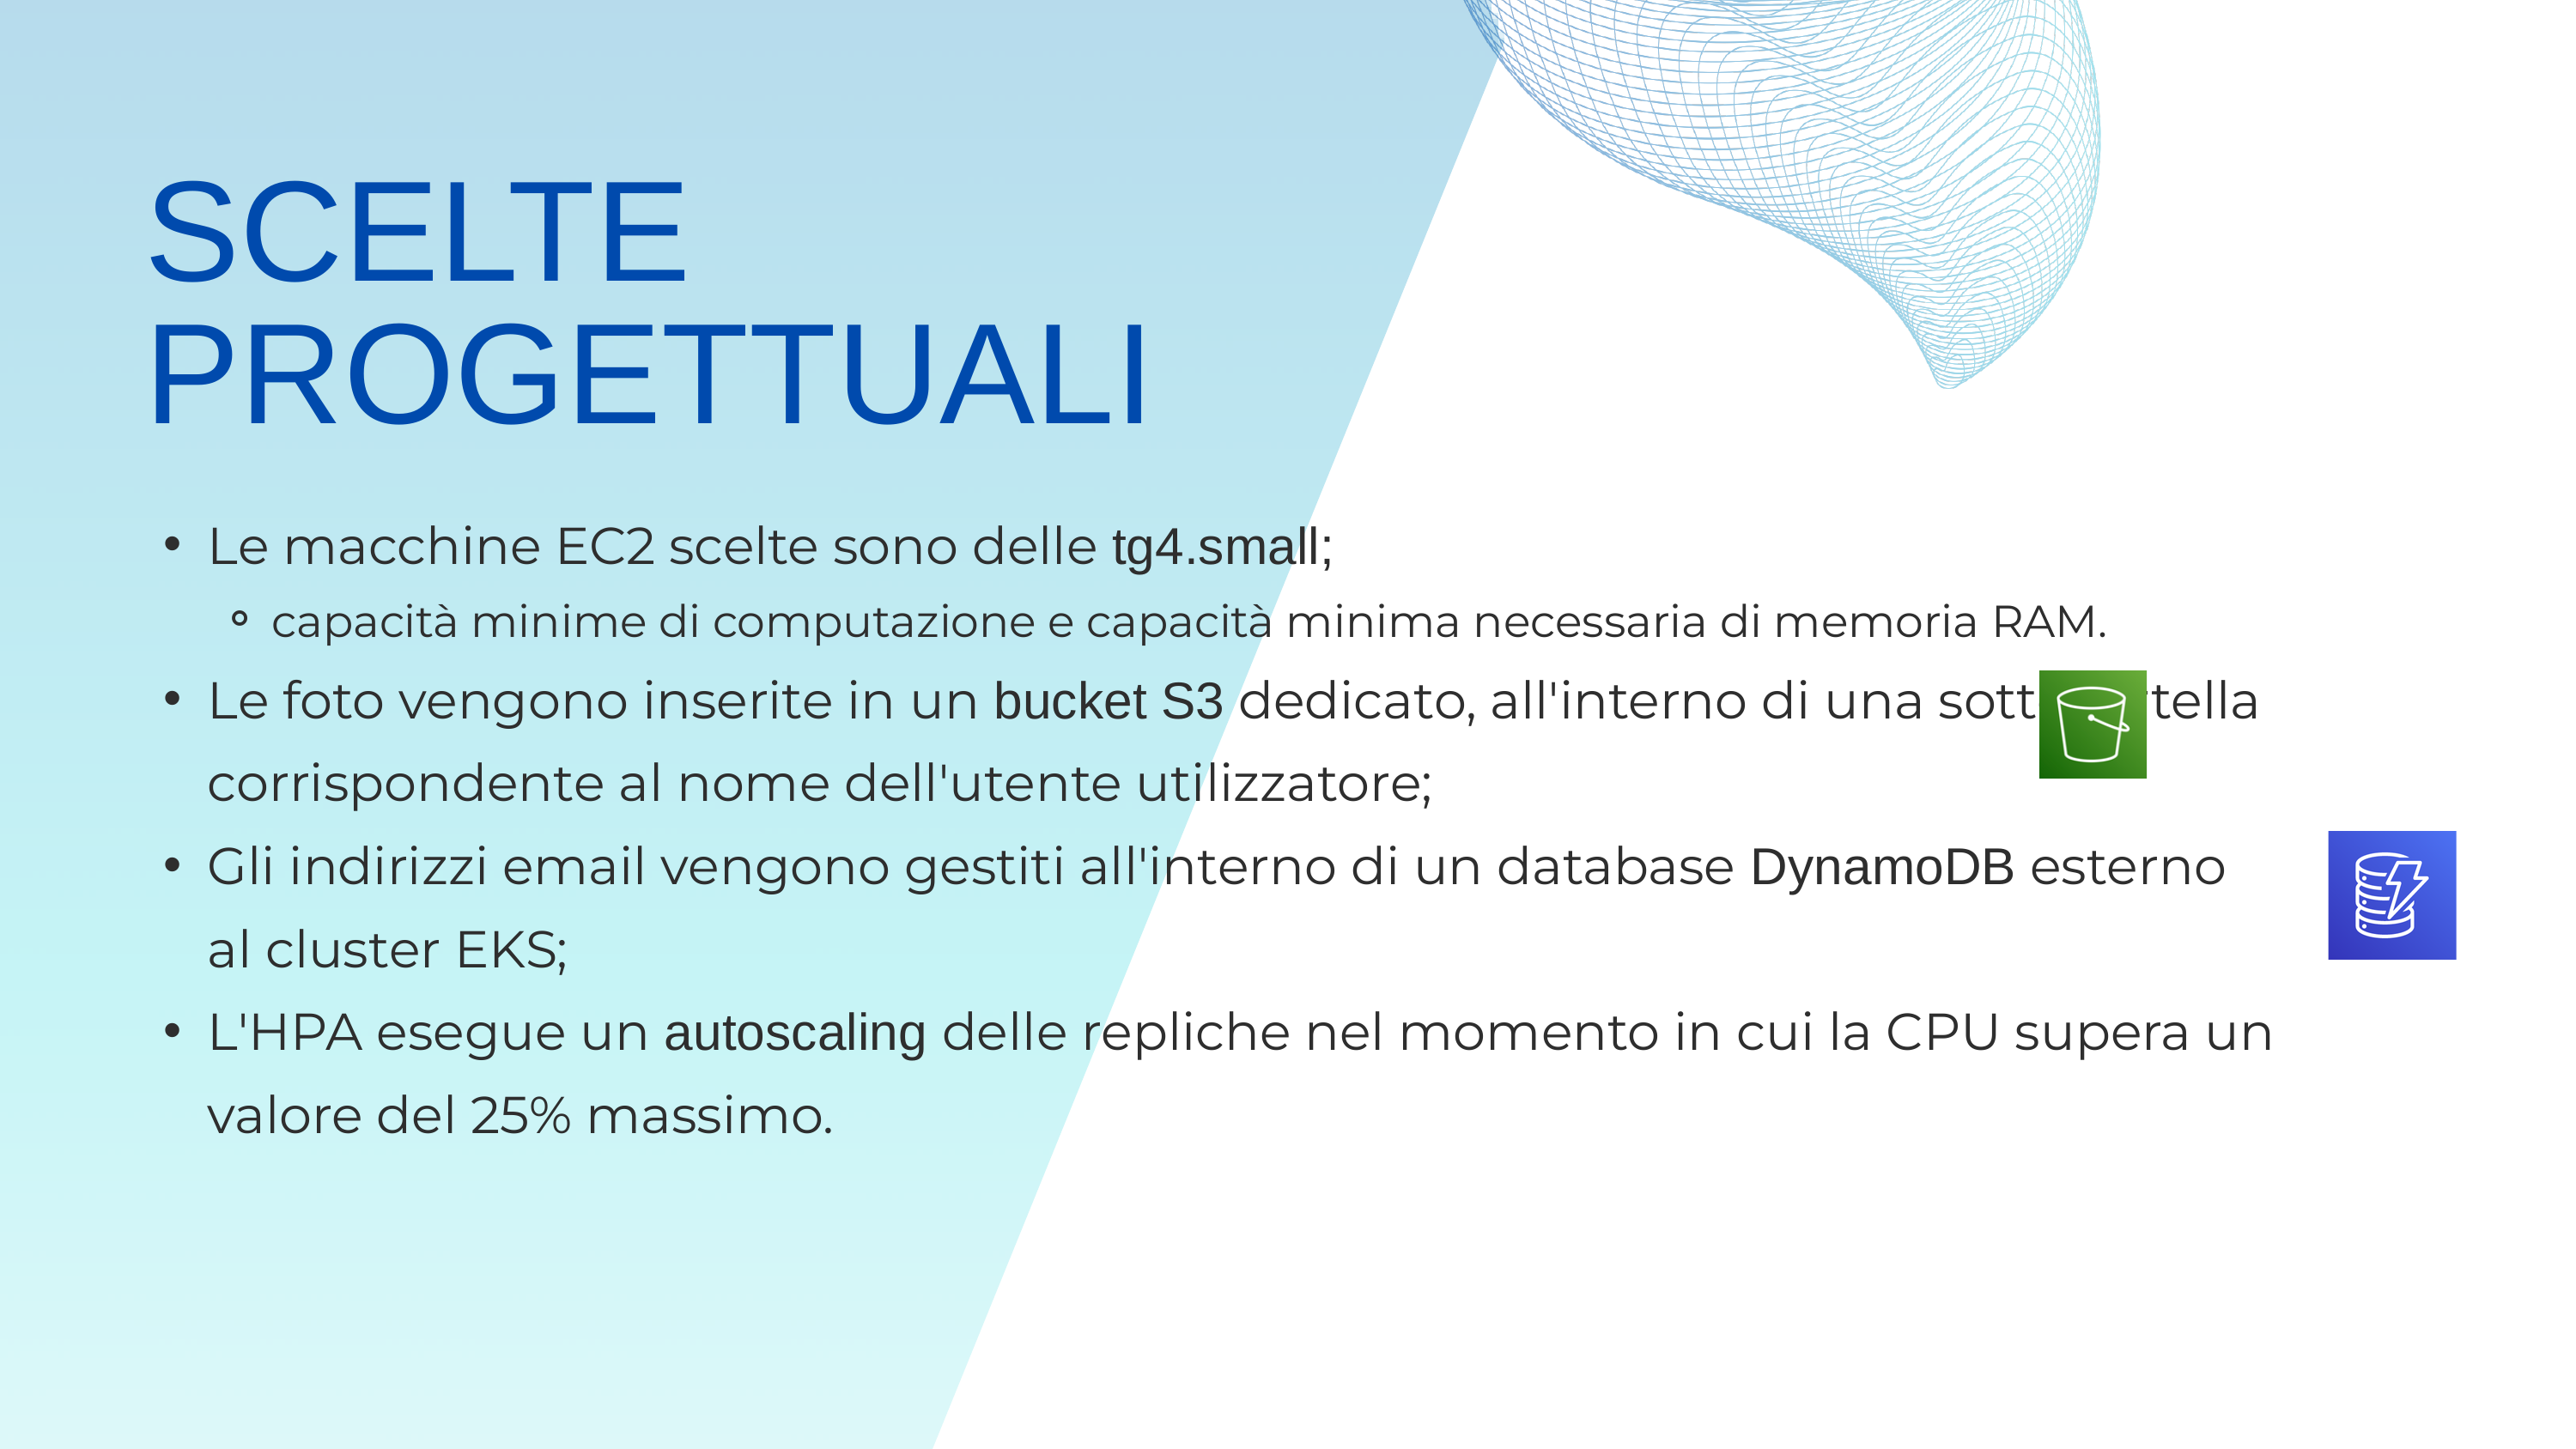

SCELTE PROGETTUALI
Le macchine EC2 scelte sono delle tg4.small;
capacità minime di computazione e capacità minima necessaria di memoria RAM.
Le foto vengono inserite in un bucket S3 dedicato, all'interno di una sottocartella corrispondente al nome dell'utente utilizzatore;
Gli indirizzi email vengono gestiti all'interno di un database DynamoDB esterno al cluster EKS;
L'HPA esegue un autoscaling delle repliche nel momento in cui la CPU supera un valore del 25% massimo.